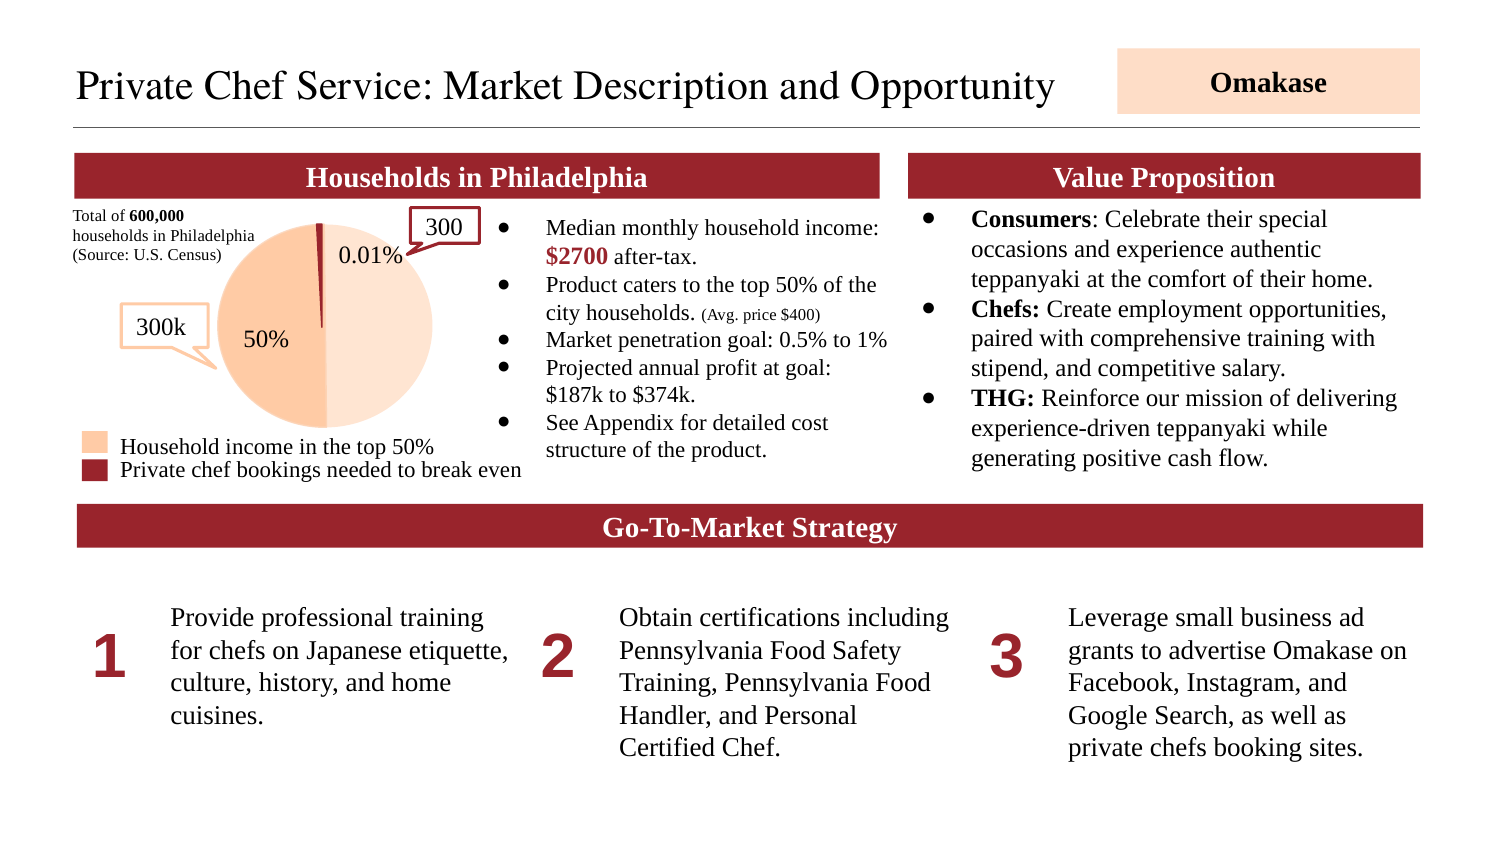

# Private Chef Service: Market Description and Opportunity
Omakase
Households in Philadelphia
Value Proposition
Total of 600,000 households in Philadelphia
(Source: U.S. Census)
Consumers: Celebrate their special occasions and experience authentic teppanyaki at the comfort of their home.
Chefs: Create employment opportunities, paired with comprehensive training with stipend, and competitive salary.
THG: Reinforce our mission of delivering experience-driven teppanyaki while generating positive cash flow.
Median monthly household income: $2700 after-tax.
Product caters to the top 50% of the city households. (Avg. price $400)
Market penetration goal: 0.5% to 1%
Projected annual profit at goal: $187k to $374k.
See Appendix for detailed cost structure of the product.
300
0.01%

300k
50%
Household income in the top 50%

Private chef bookings needed to break even

Go-To-Market Strategy
Provide professional training for chefs on Japanese etiquette, culture, history, and home cuisines.
Obtain certifications including Pennsylvania Food Safety Training, Pennsylvania Food Handler, and Personal Certified Chef.
Leverage small business ad grants to advertise Omakase on Facebook, Instagram, and Google Search, as well as private chefs booking sites.
1
2
3